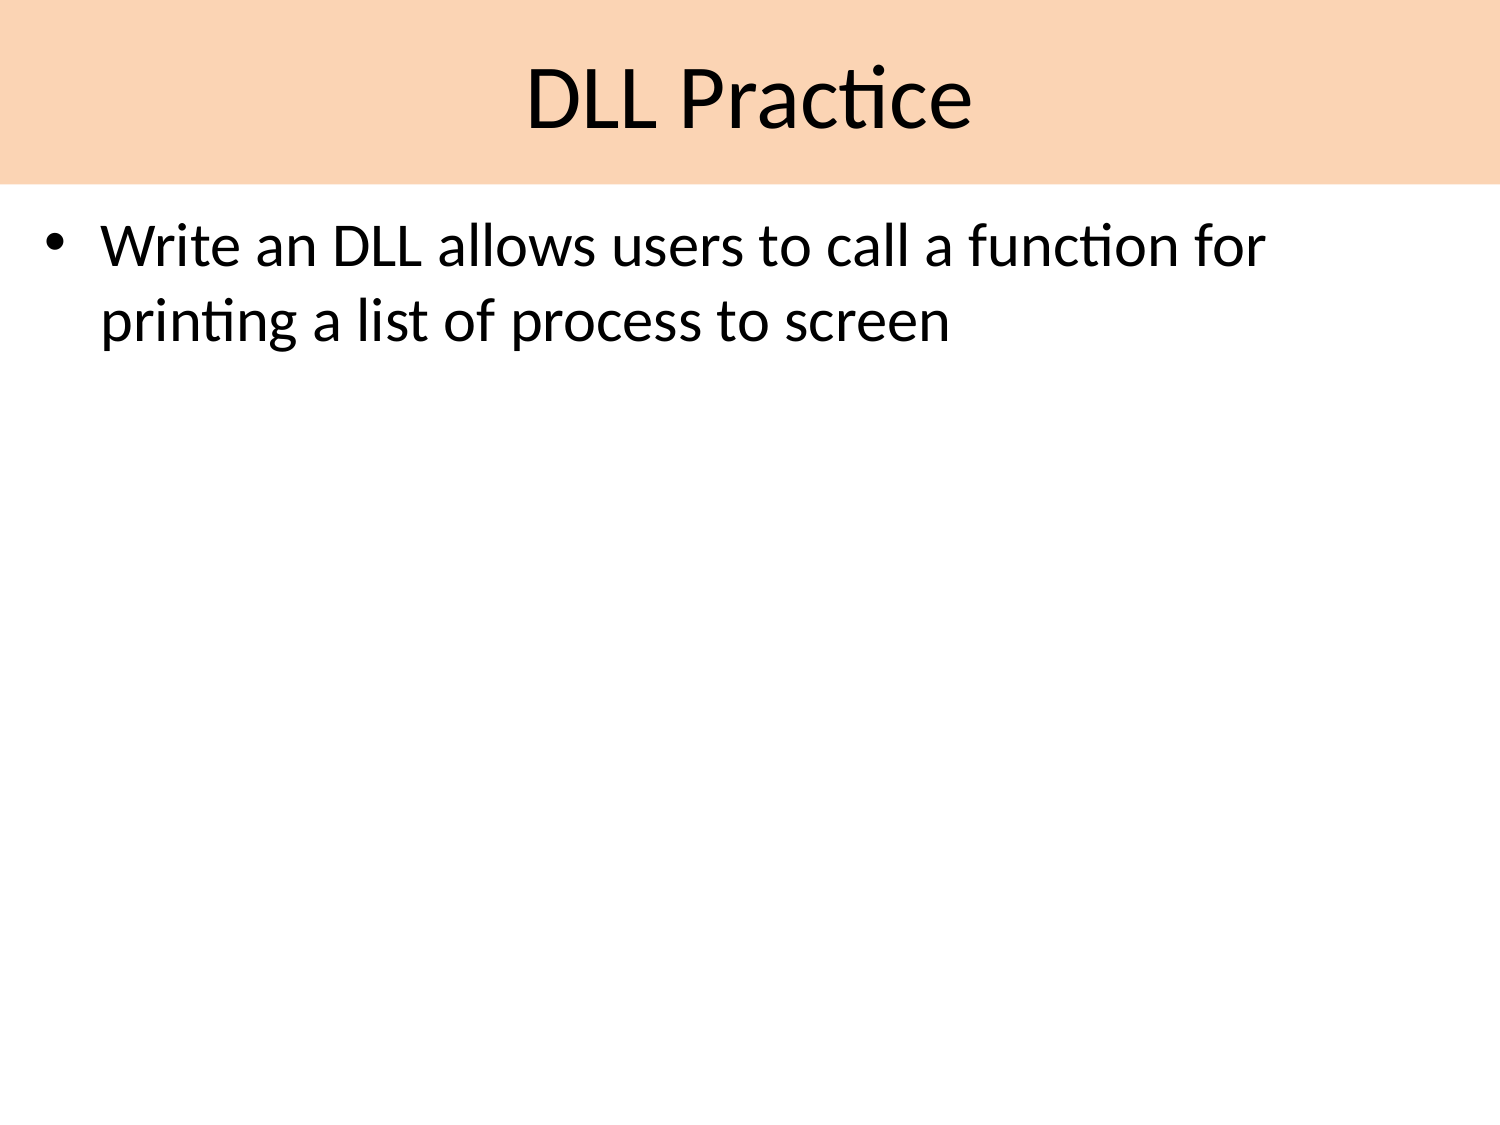

DLL Practice
Write an DLL allows users to call a function for printing a list of process to screen